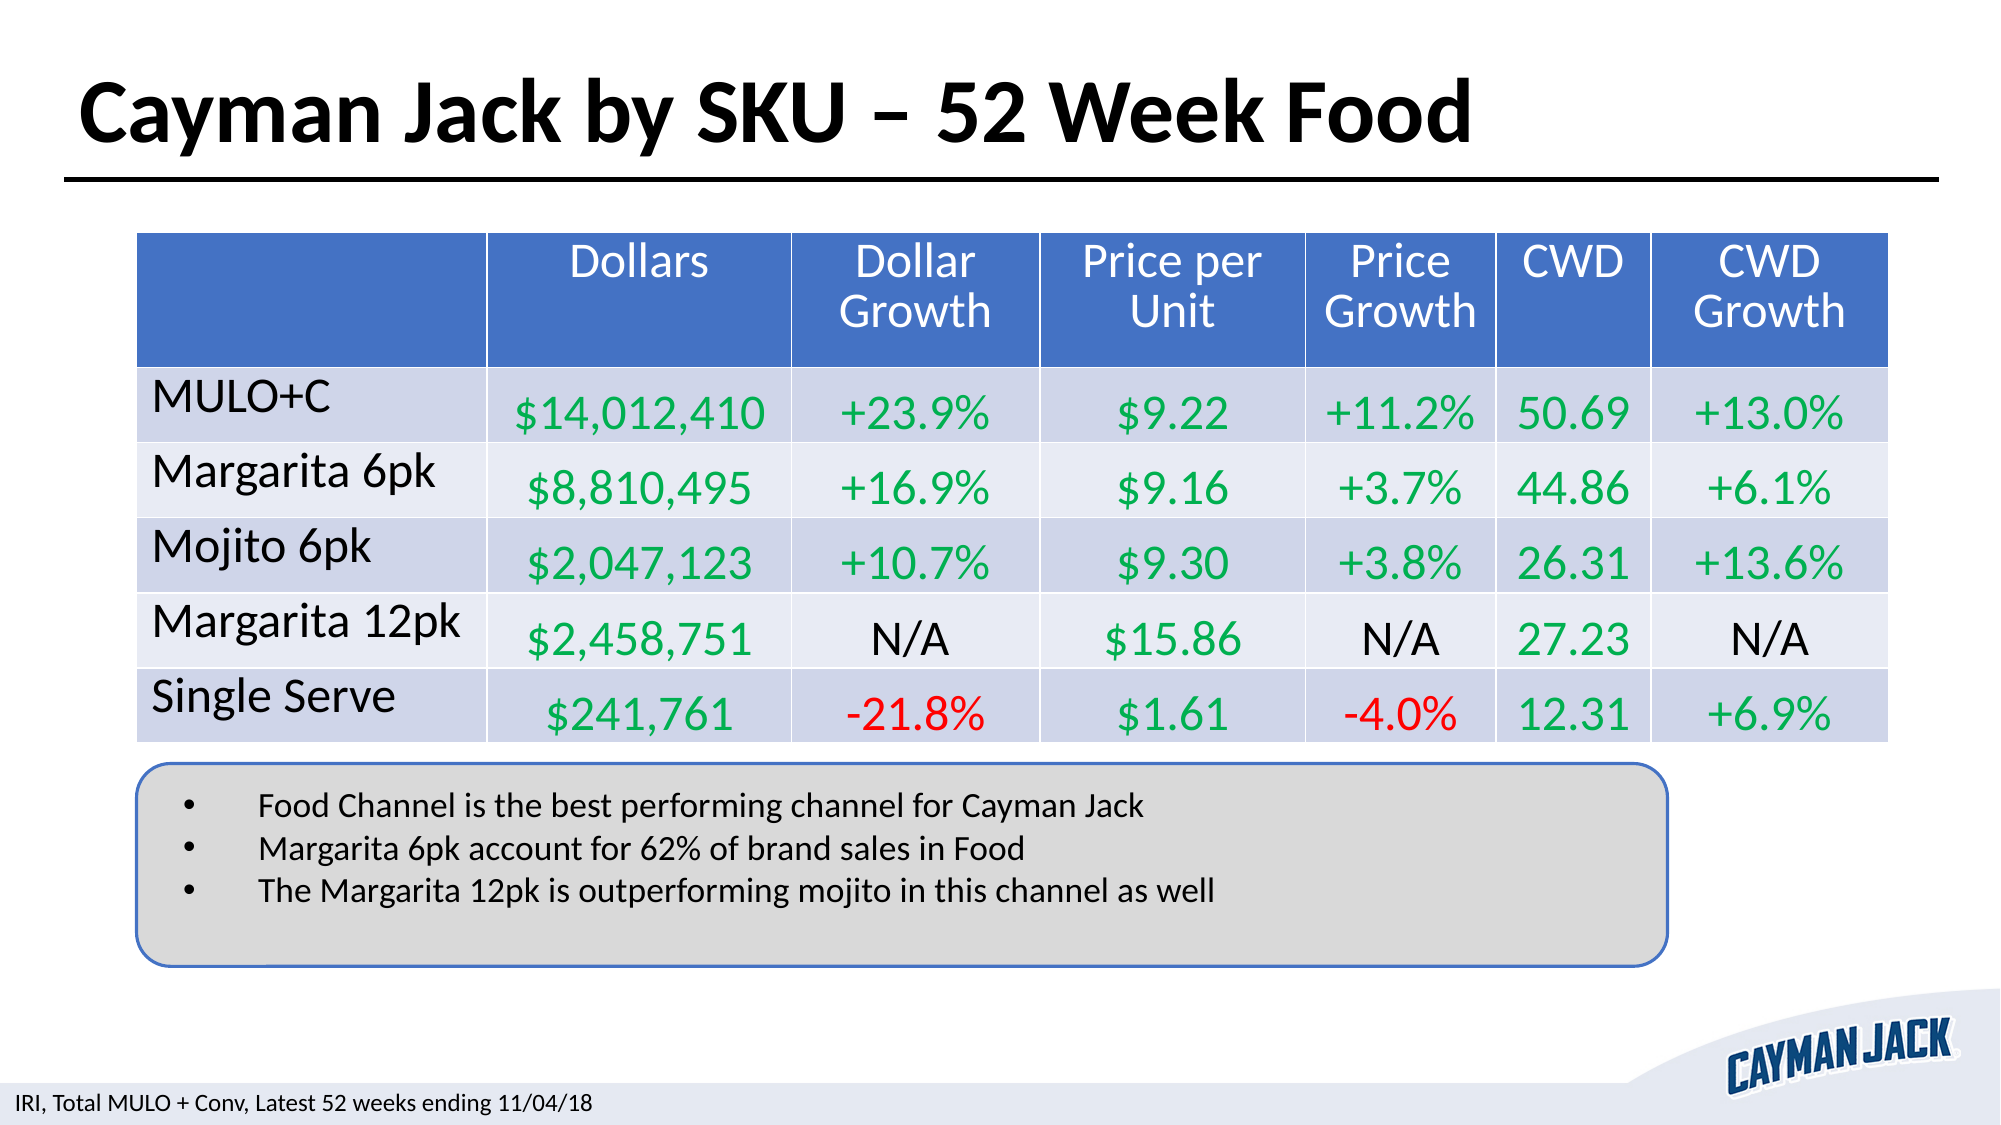

Cayman Jack by SKU – 52 Week Food
|  | Dollars | Dollar Growth | Price per Unit | Price Growth | CWD | CWD Growth |
| --- | --- | --- | --- | --- | --- | --- |
| MULO+C | $14,012,410 | +23.9% | $9.22 | +11.2% | 50.69 | +13.0% |
| Margarita 6pk | $8,810,495 | +16.9% | $9.16 | +3.7% | 44.86 | +6.1% |
| Mojito 6pk | $2,047,123 | +10.7% | $9.30 | +3.8% | 26.31 | +13.6% |
| Margarita 12pk | $2,458,751 | N/A | $15.86 | N/A | 27.23 | N/A |
| Single Serve | $241,761 | -21.8% | $1.61 | -4.0% | 12.31 | +6.9% |

Food Channel is the best performing channel for Cayman Jack
Margarita 6pk account for 62% of brand sales in Food
The Margarita 12pk is outperforming mojito in this channel as well
IRI, Total MULO + Conv, Latest 52 weeks ending 11/04/18